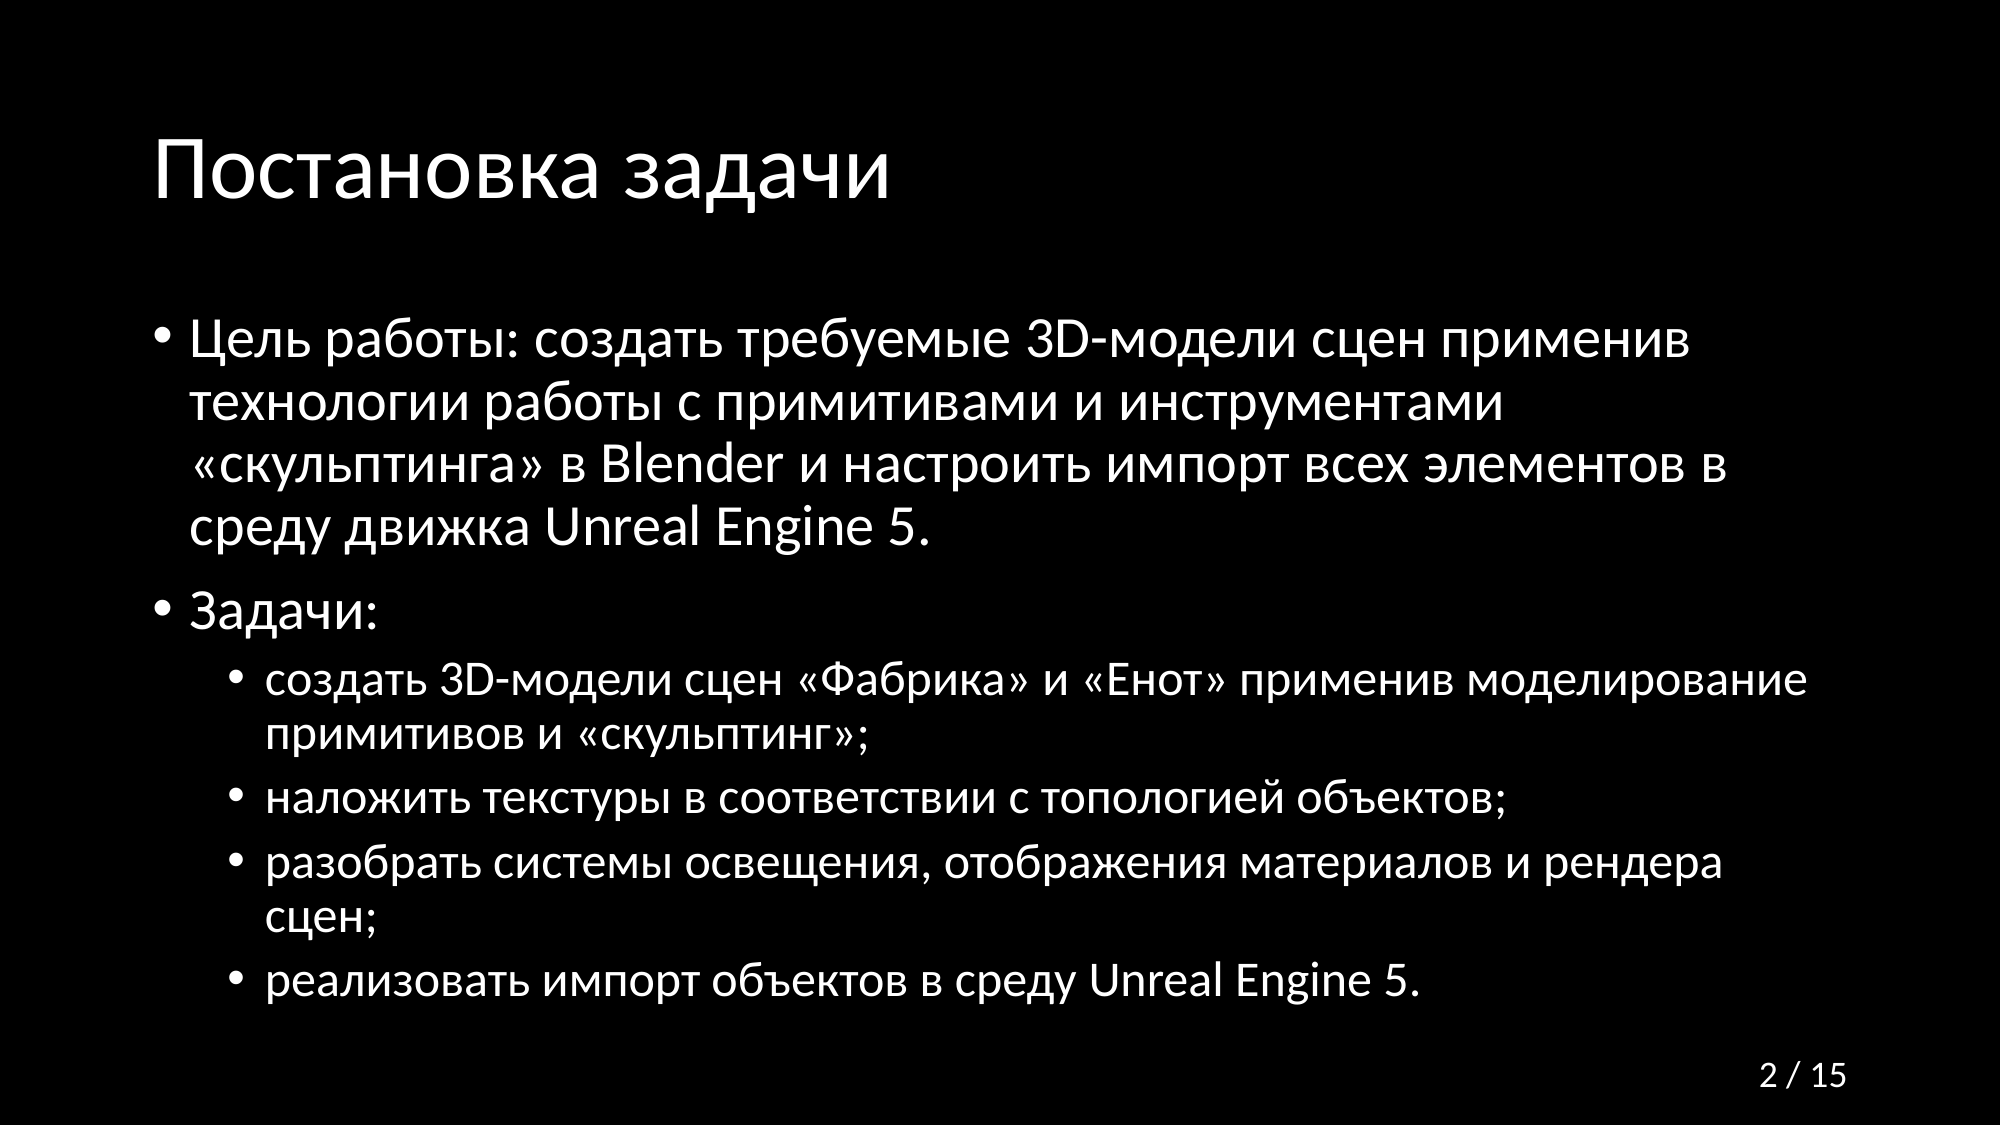

# Постановка задачи
Цель работы: создать требуемые 3D-модели сцен применив технологии работы с примитивами и инструментами «скульптинга» в Blender и настроить импорт всех элементов в среду движка Unreal Engine 5.
Задачи:
создать 3D-модели сцен «Фабрика» и «Енот» применив моделирование примитивов и «скульптинг»;
наложить текстуры в соответствии с топологией объектов;
разобрать системы освещения, отображения материалов и рендера сцен;
реализовать импорт объектов в среду Unreal Engine 5.
2 / 15